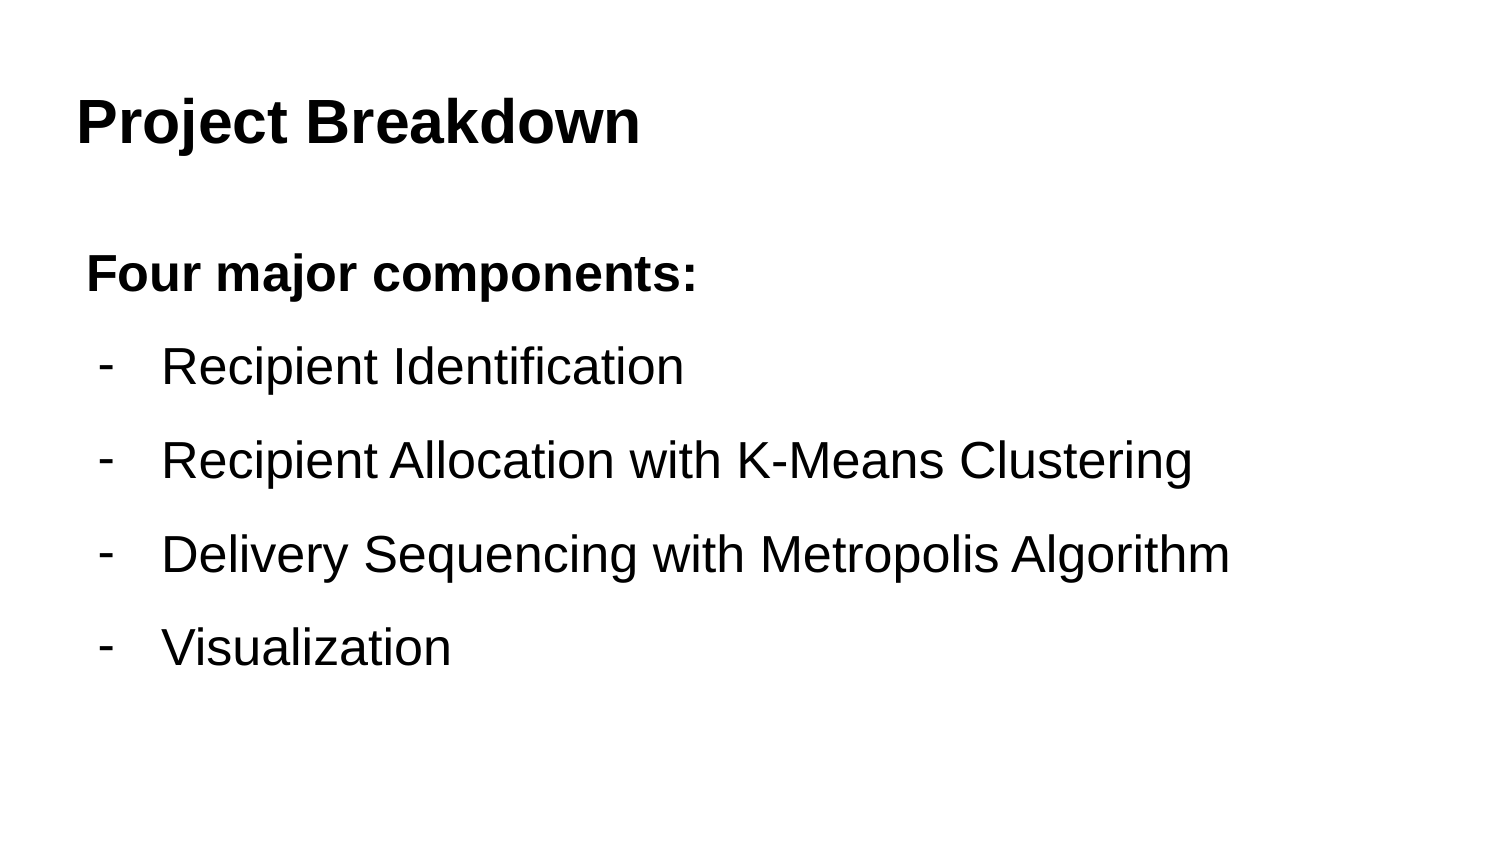

Project Breakdown
Four major components:
Recipient Identification
Recipient Allocation with K-Means Clustering
Delivery Sequencing with Metropolis Algorithm
Visualization